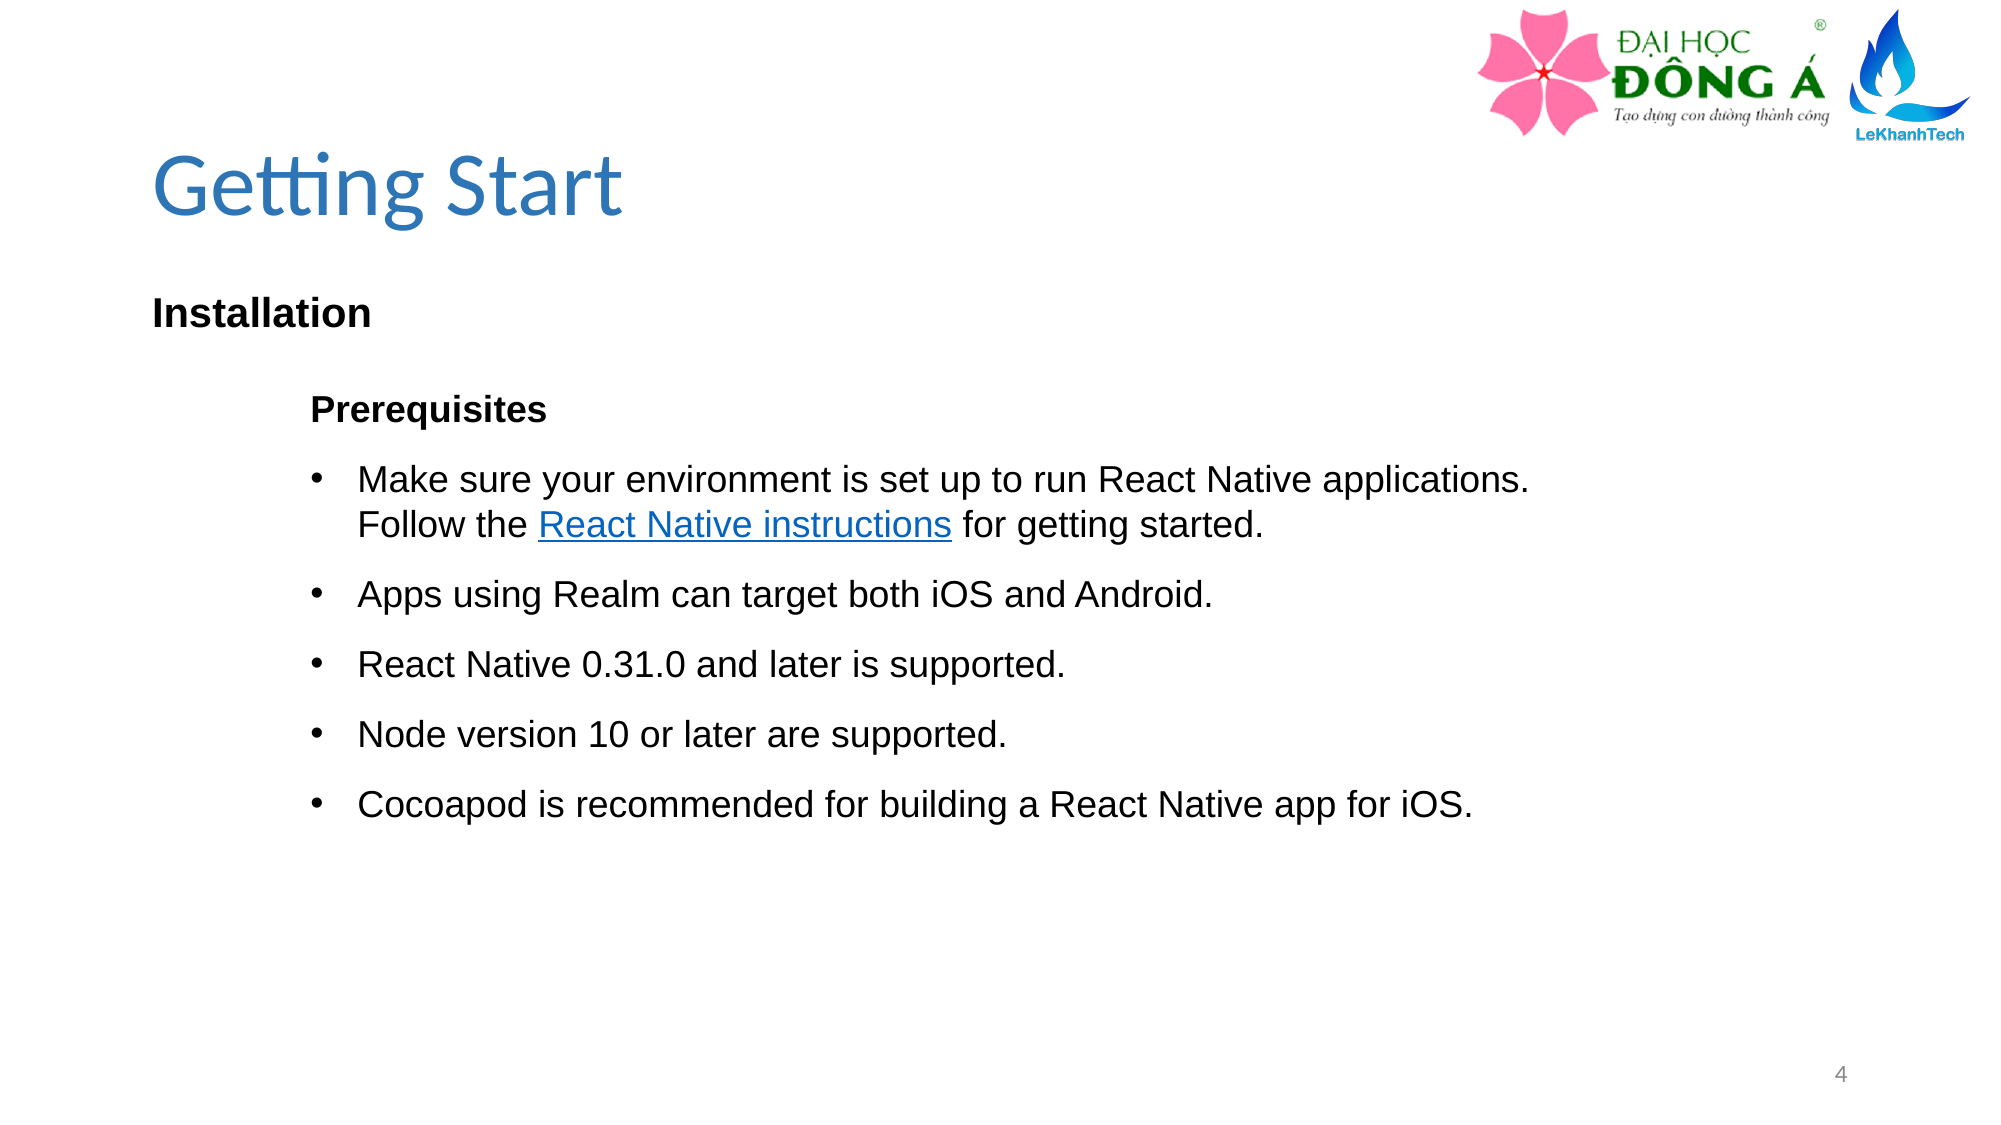

# Getting Start
Installation
Prerequisites
Make sure your environment is set up to run React Native applications. Follow the React Native instructions for getting started.
Apps using Realm can target both iOS and Android.
React Native 0.31.0 and later is supported.
Node version 10 or later are supported.
Cocoapod is recommended for building a React Native app for iOS.

4